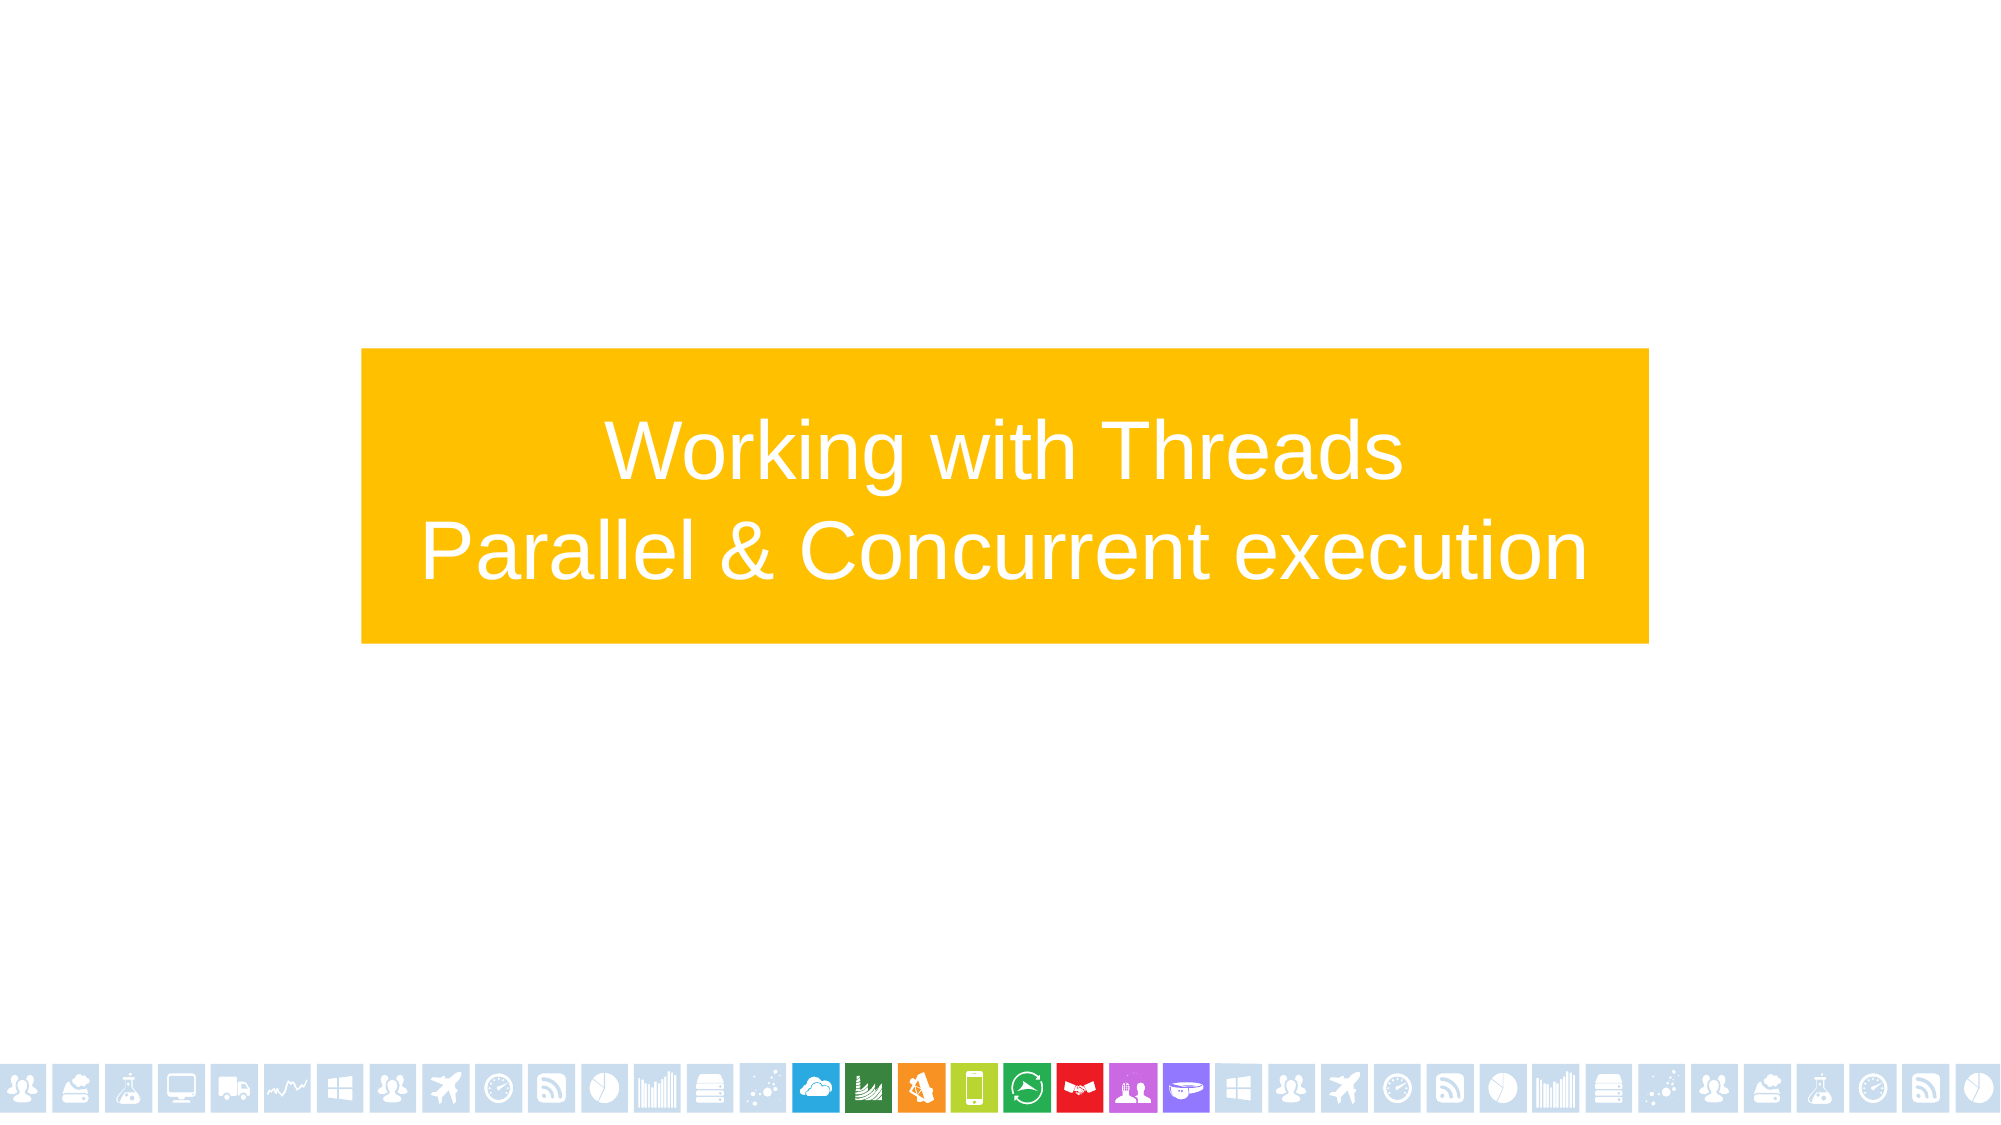

Working with Threads
Parallel & Concurrent execution